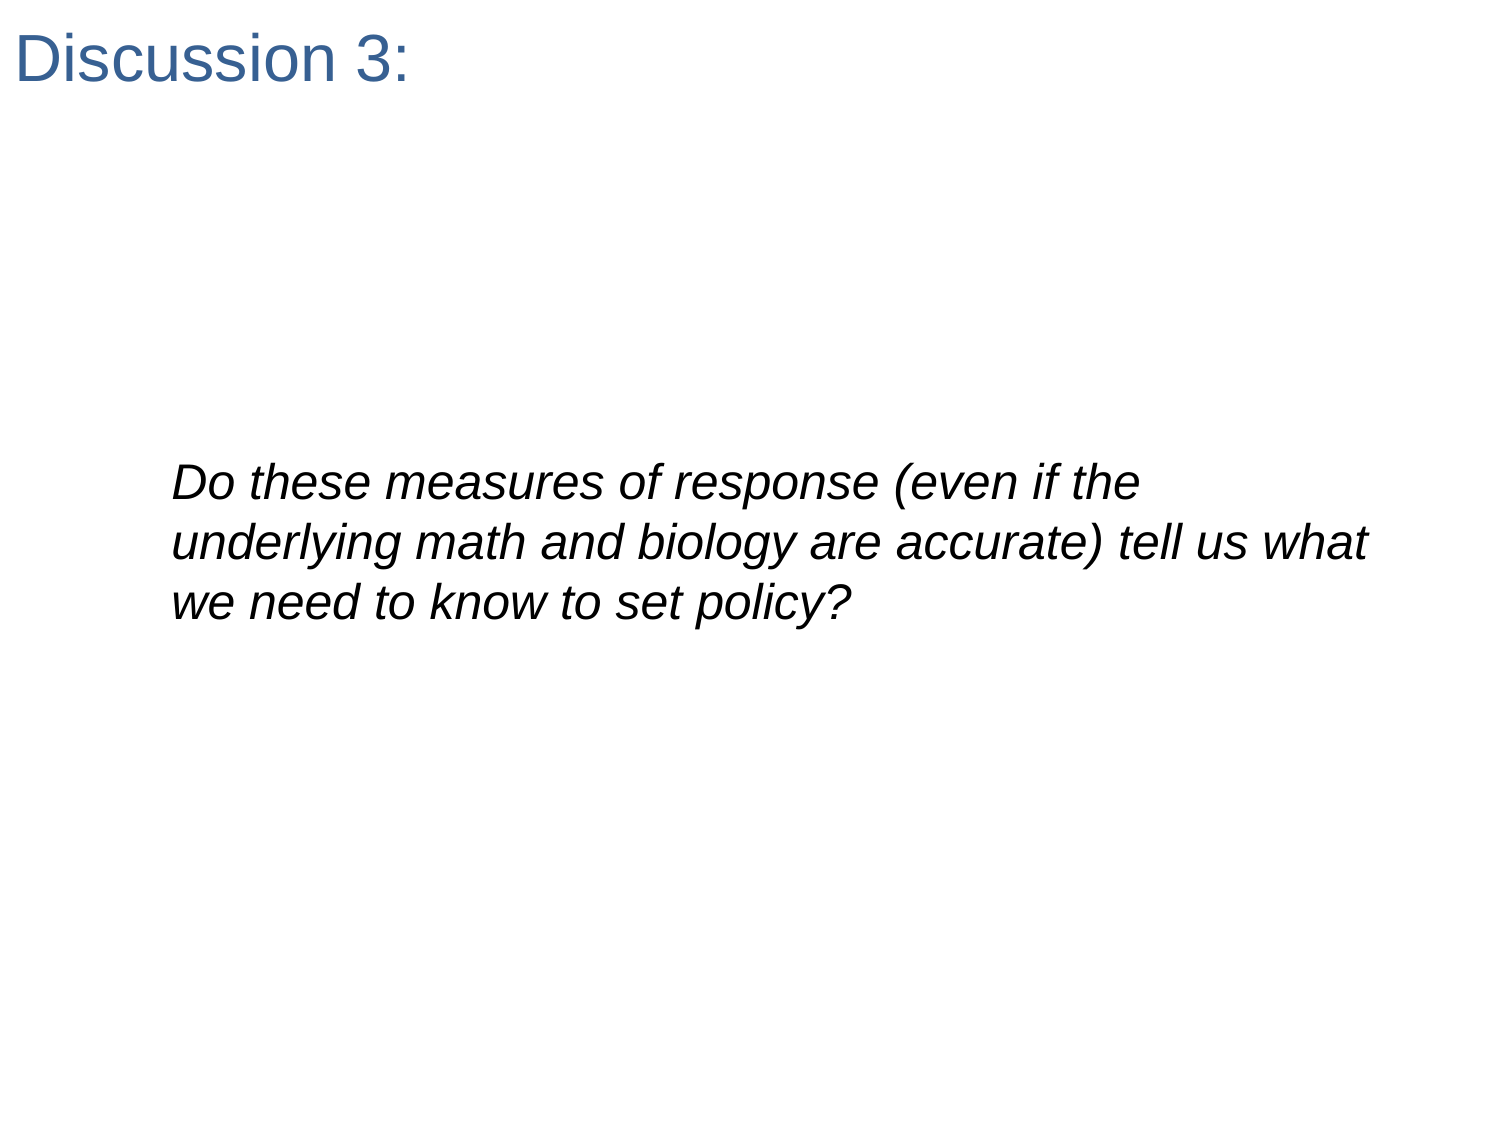

Discussion 3:
Do these measures of response (even if the underlying math and biology are accurate) tell us what we need to know to set policy?